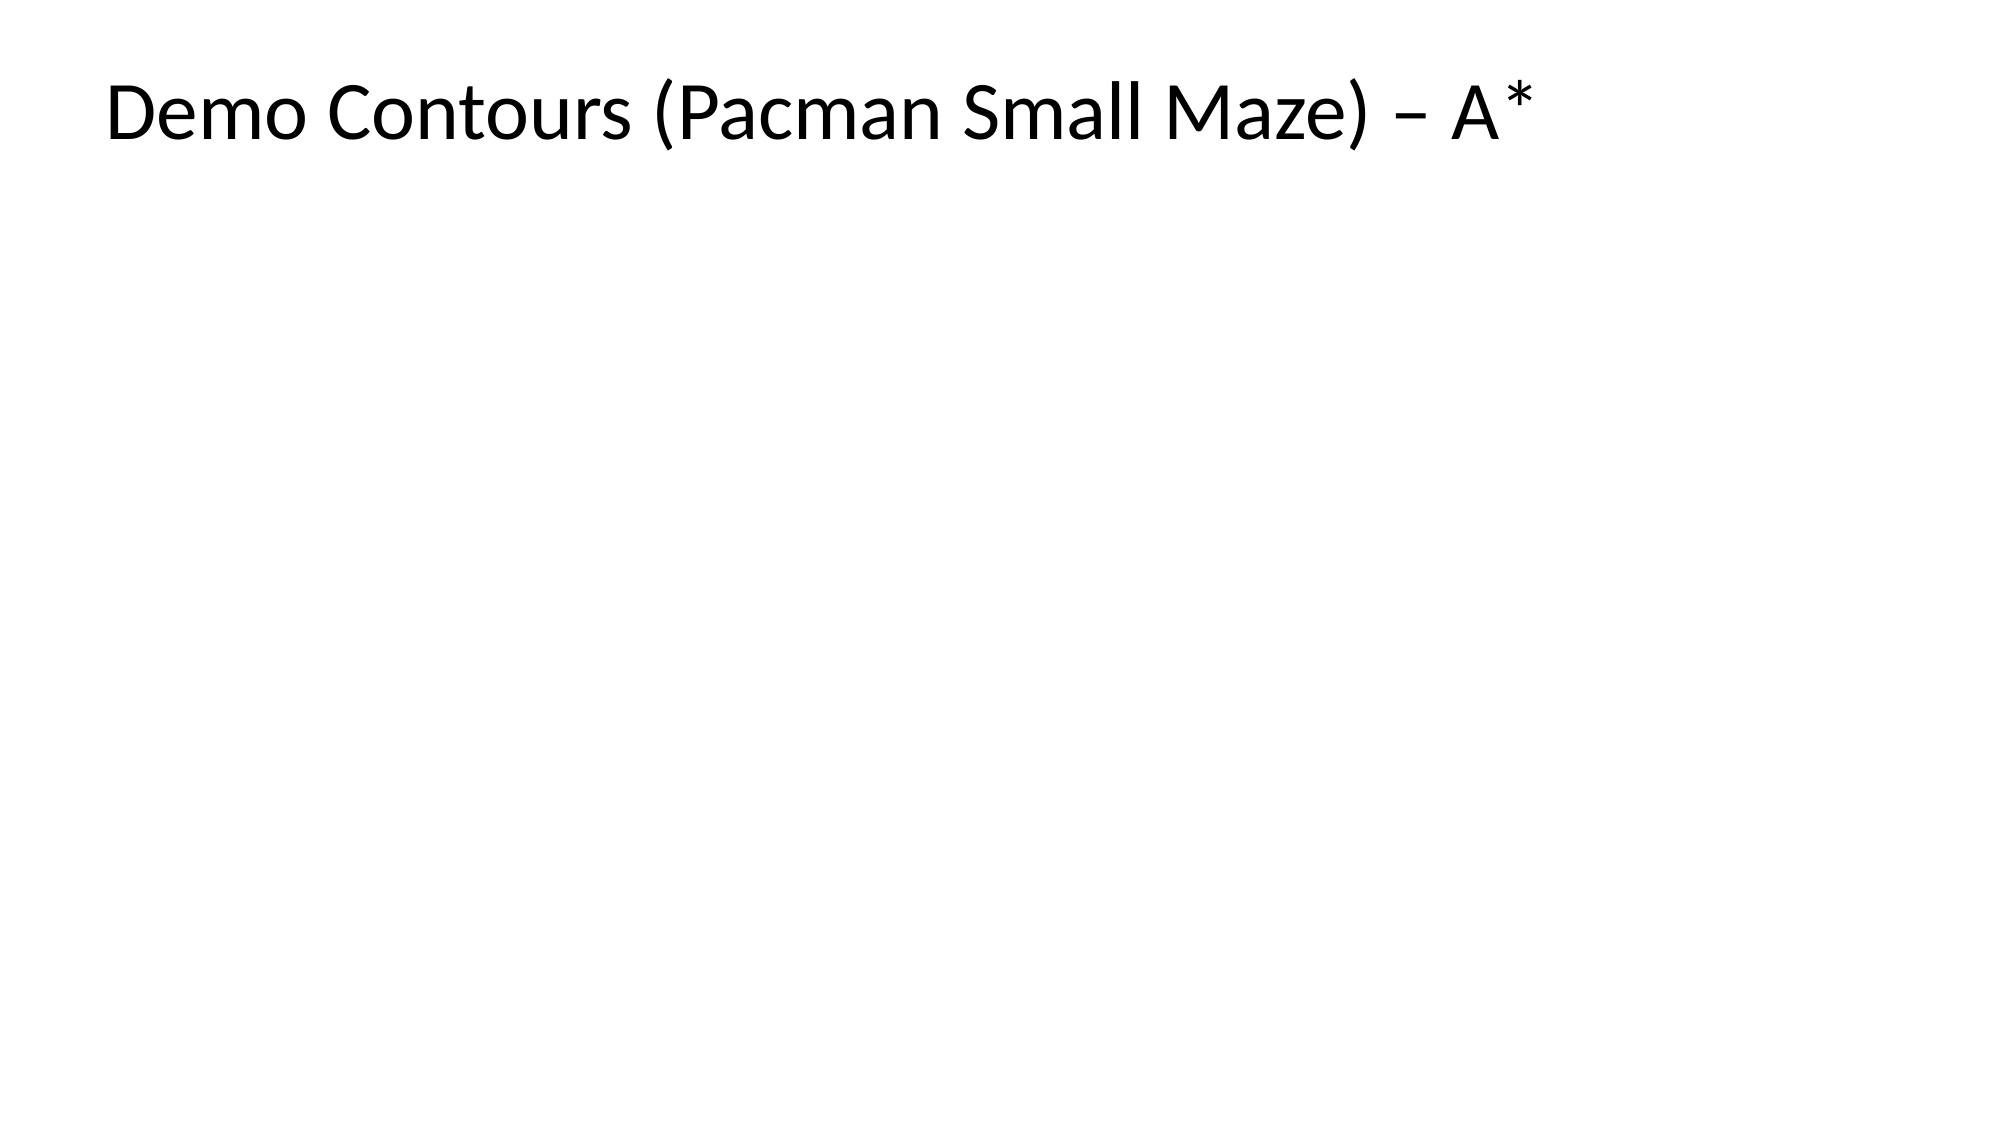

# Demo Contours (Pacman Small Maze) – A*